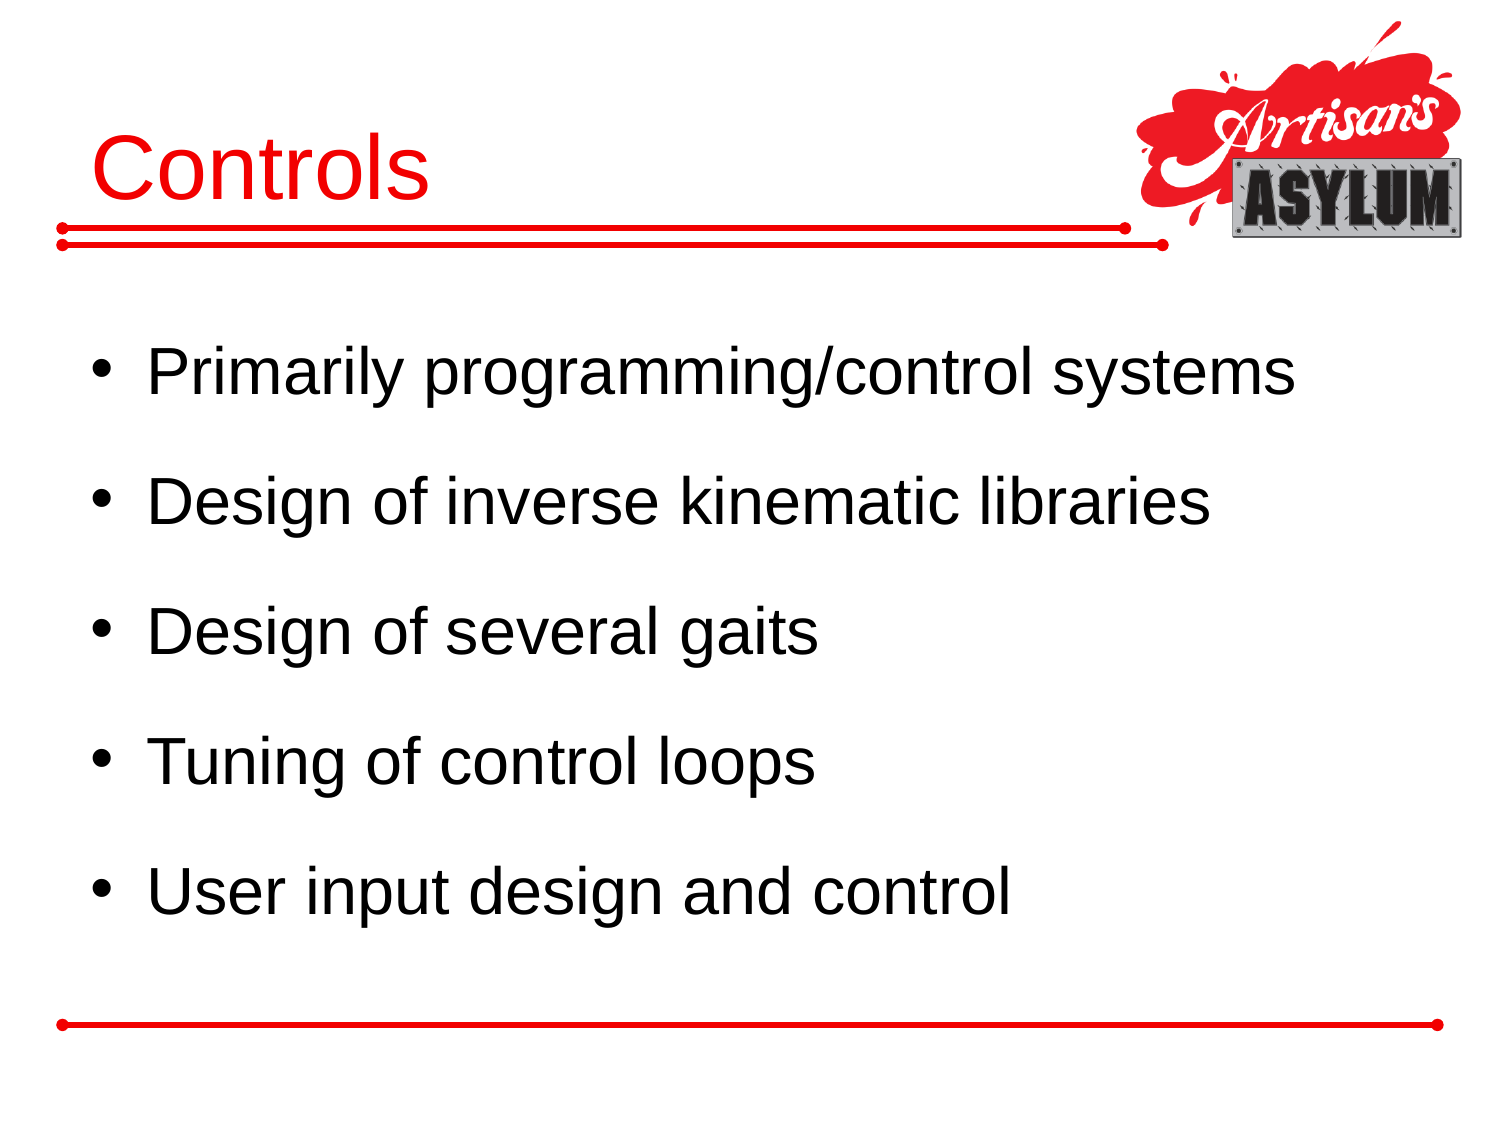

# Controls
Primarily programming/control systems
Design of inverse kinematic libraries
Design of several gaits
Tuning of control loops
User input design and control